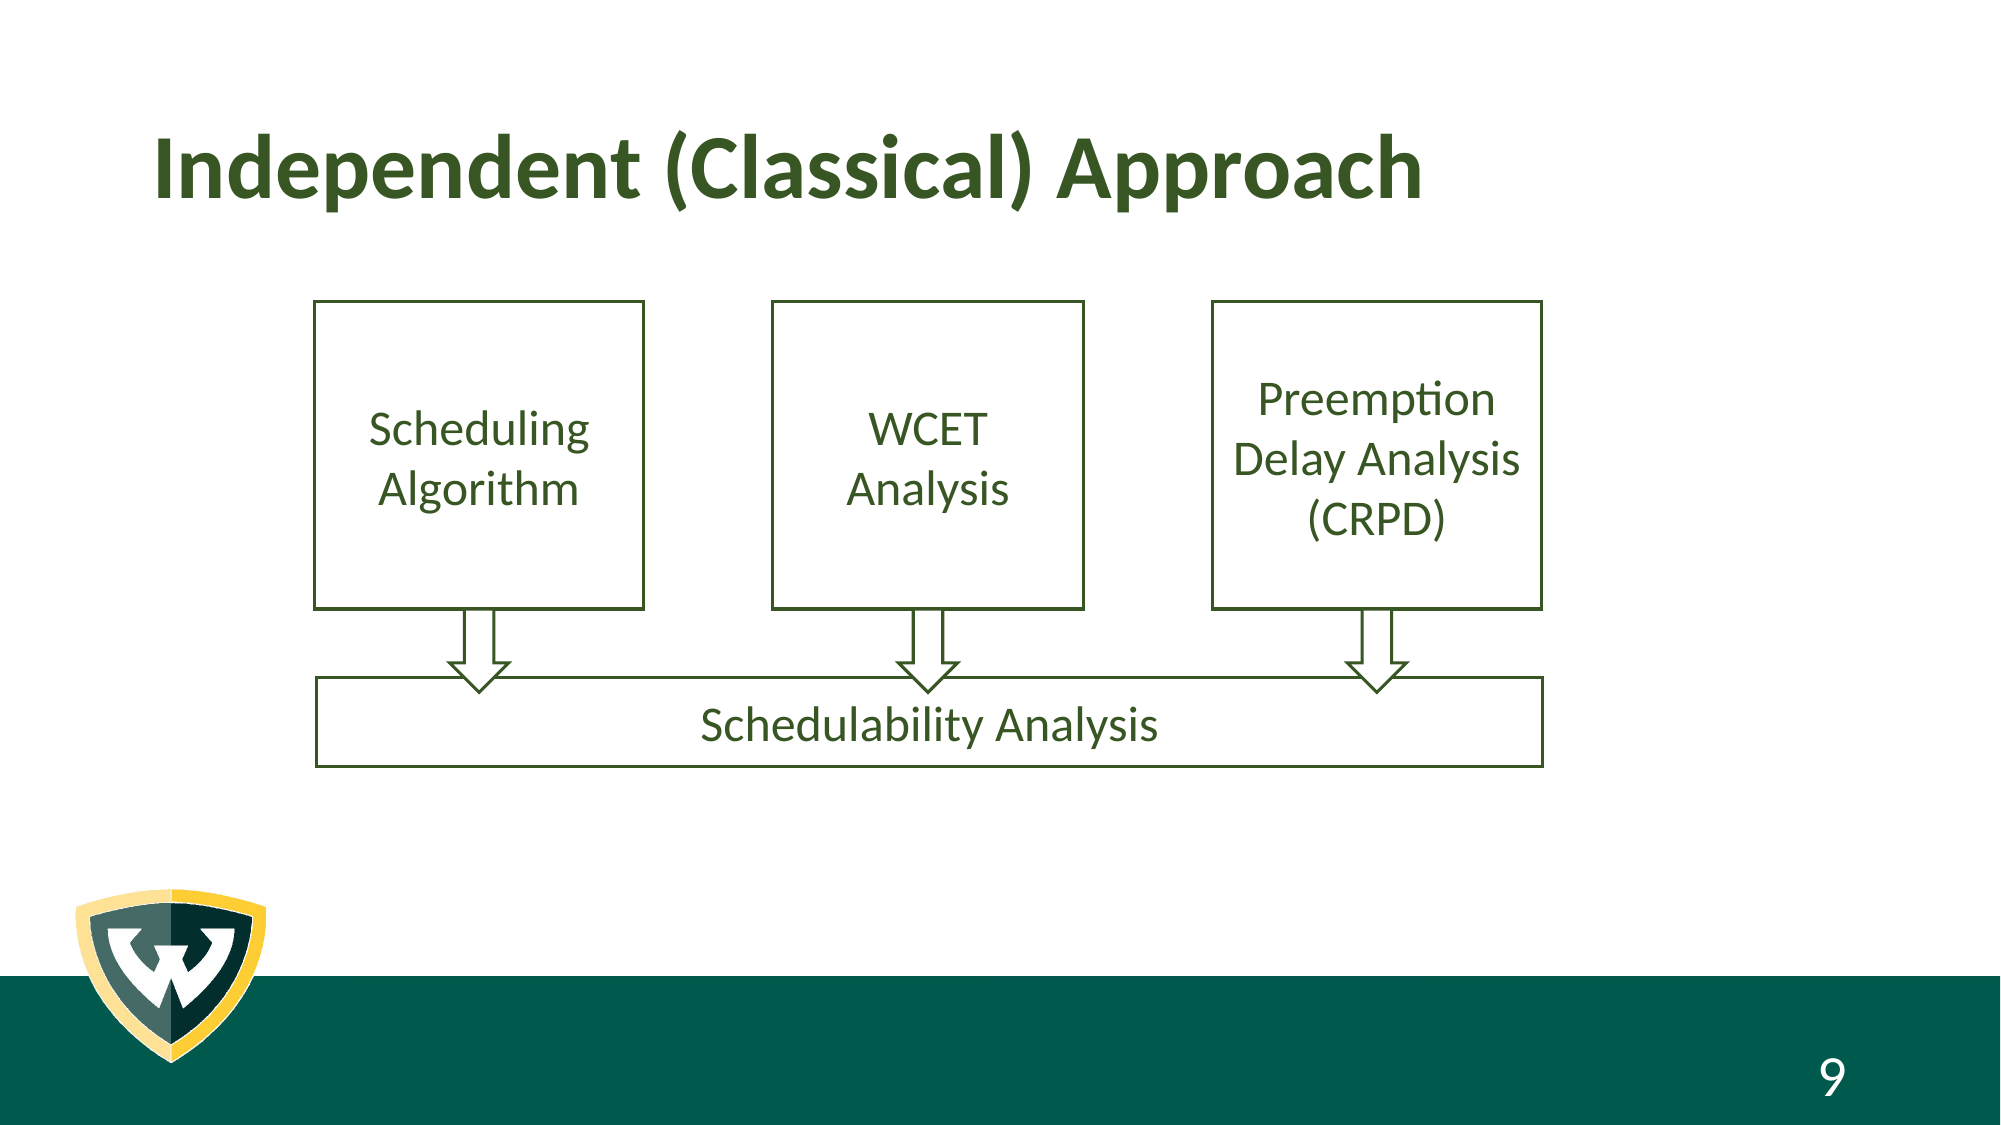

# Independent (Classical) Approach
Preemption Delay Analysis (CRPD)
Scheduling Algorithm
WCET Analysis

Schedulability Analysis
9